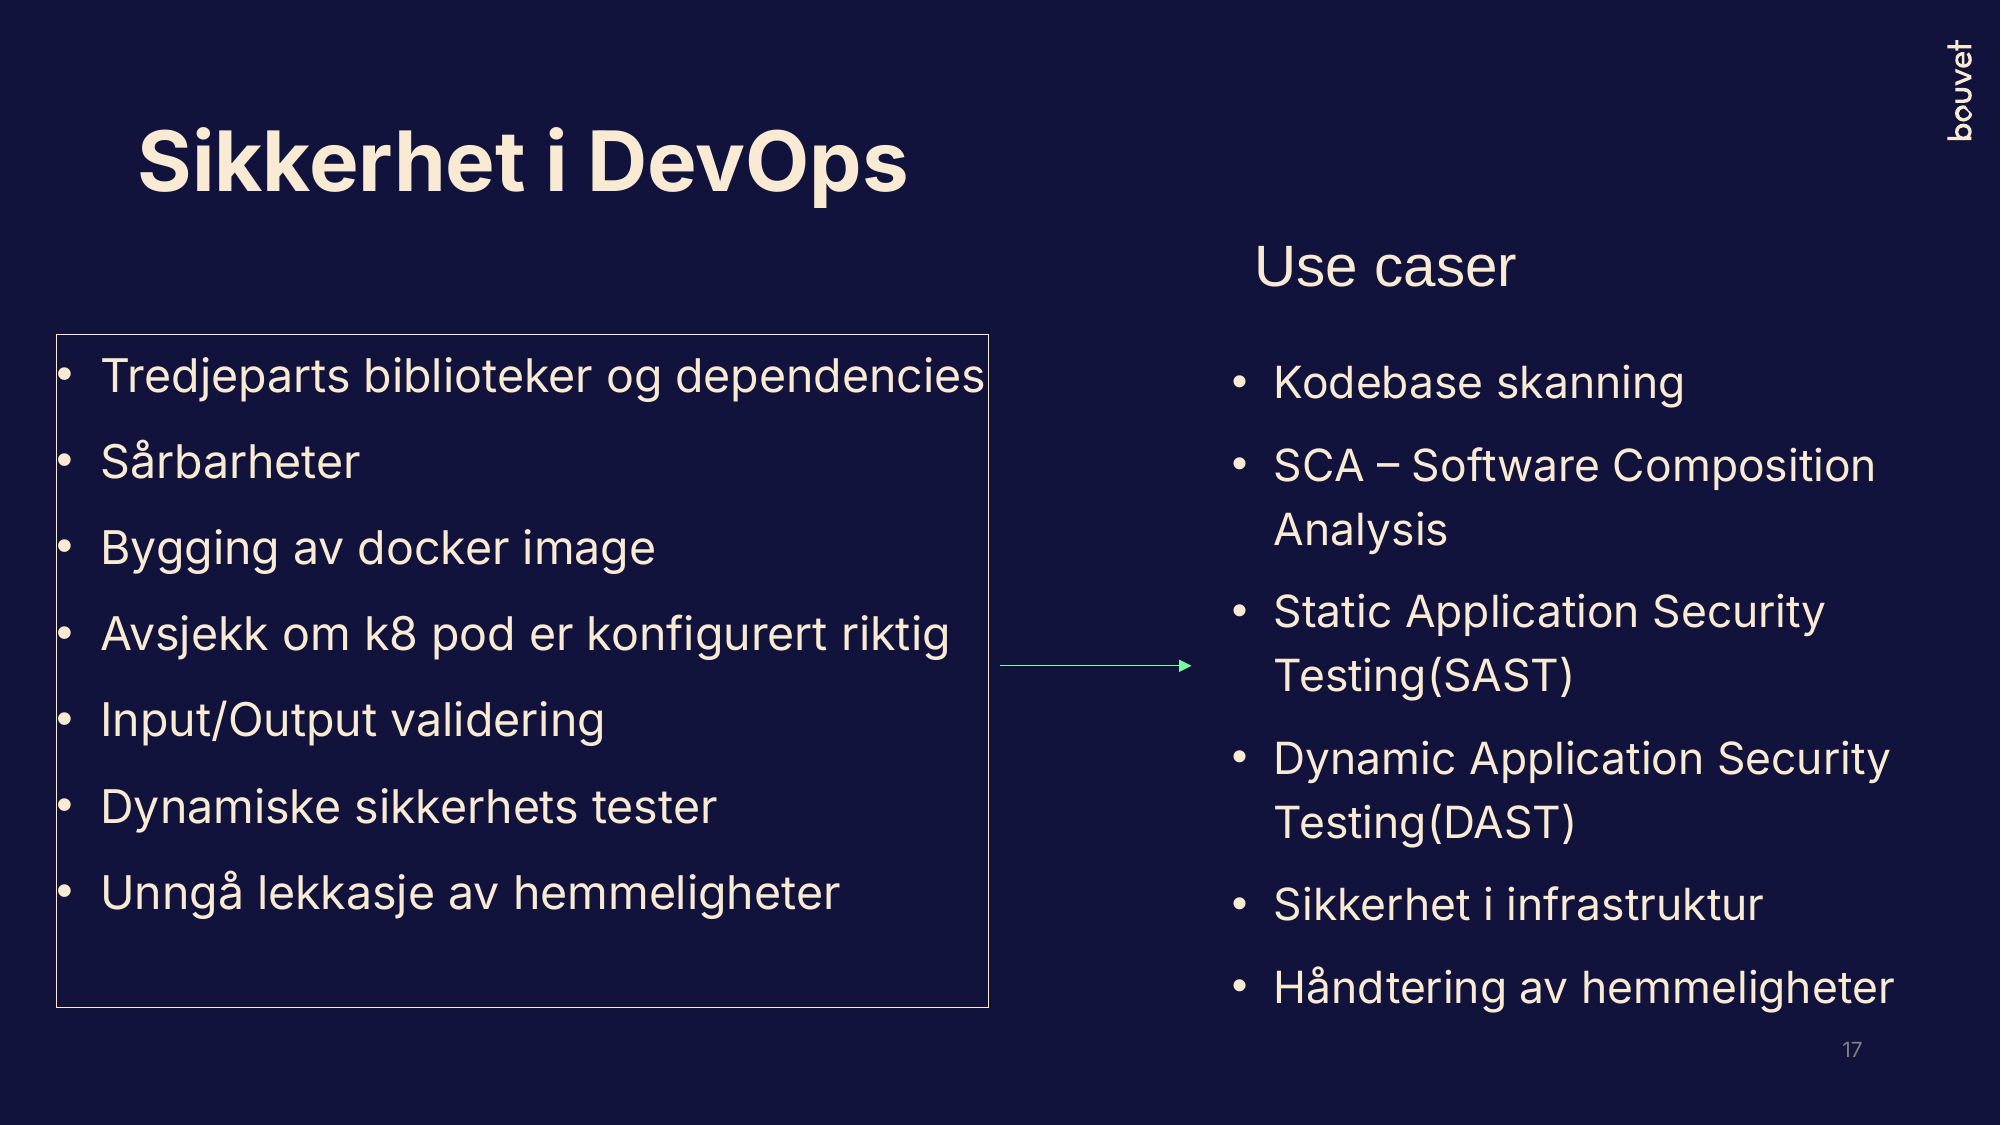

# Sikkerhet i DevOps
Use caser

Tredjeparts biblioteker og dependencies
Sårbarheter
Bygging av docker image
Avsjekk om k8 pod er konfigurert riktig
Input/Output validering
Dynamiske sikkerhets tester
Unngå lekkasje av hemmeligheter

Kodebase skanning
SCA – Software Composition Analysis
Static Application Security Testing(SAST)
Dynamic Application Security Testing(DAST)
Sikkerhet i infrastruktur
Håndtering av hemmeligheter
17